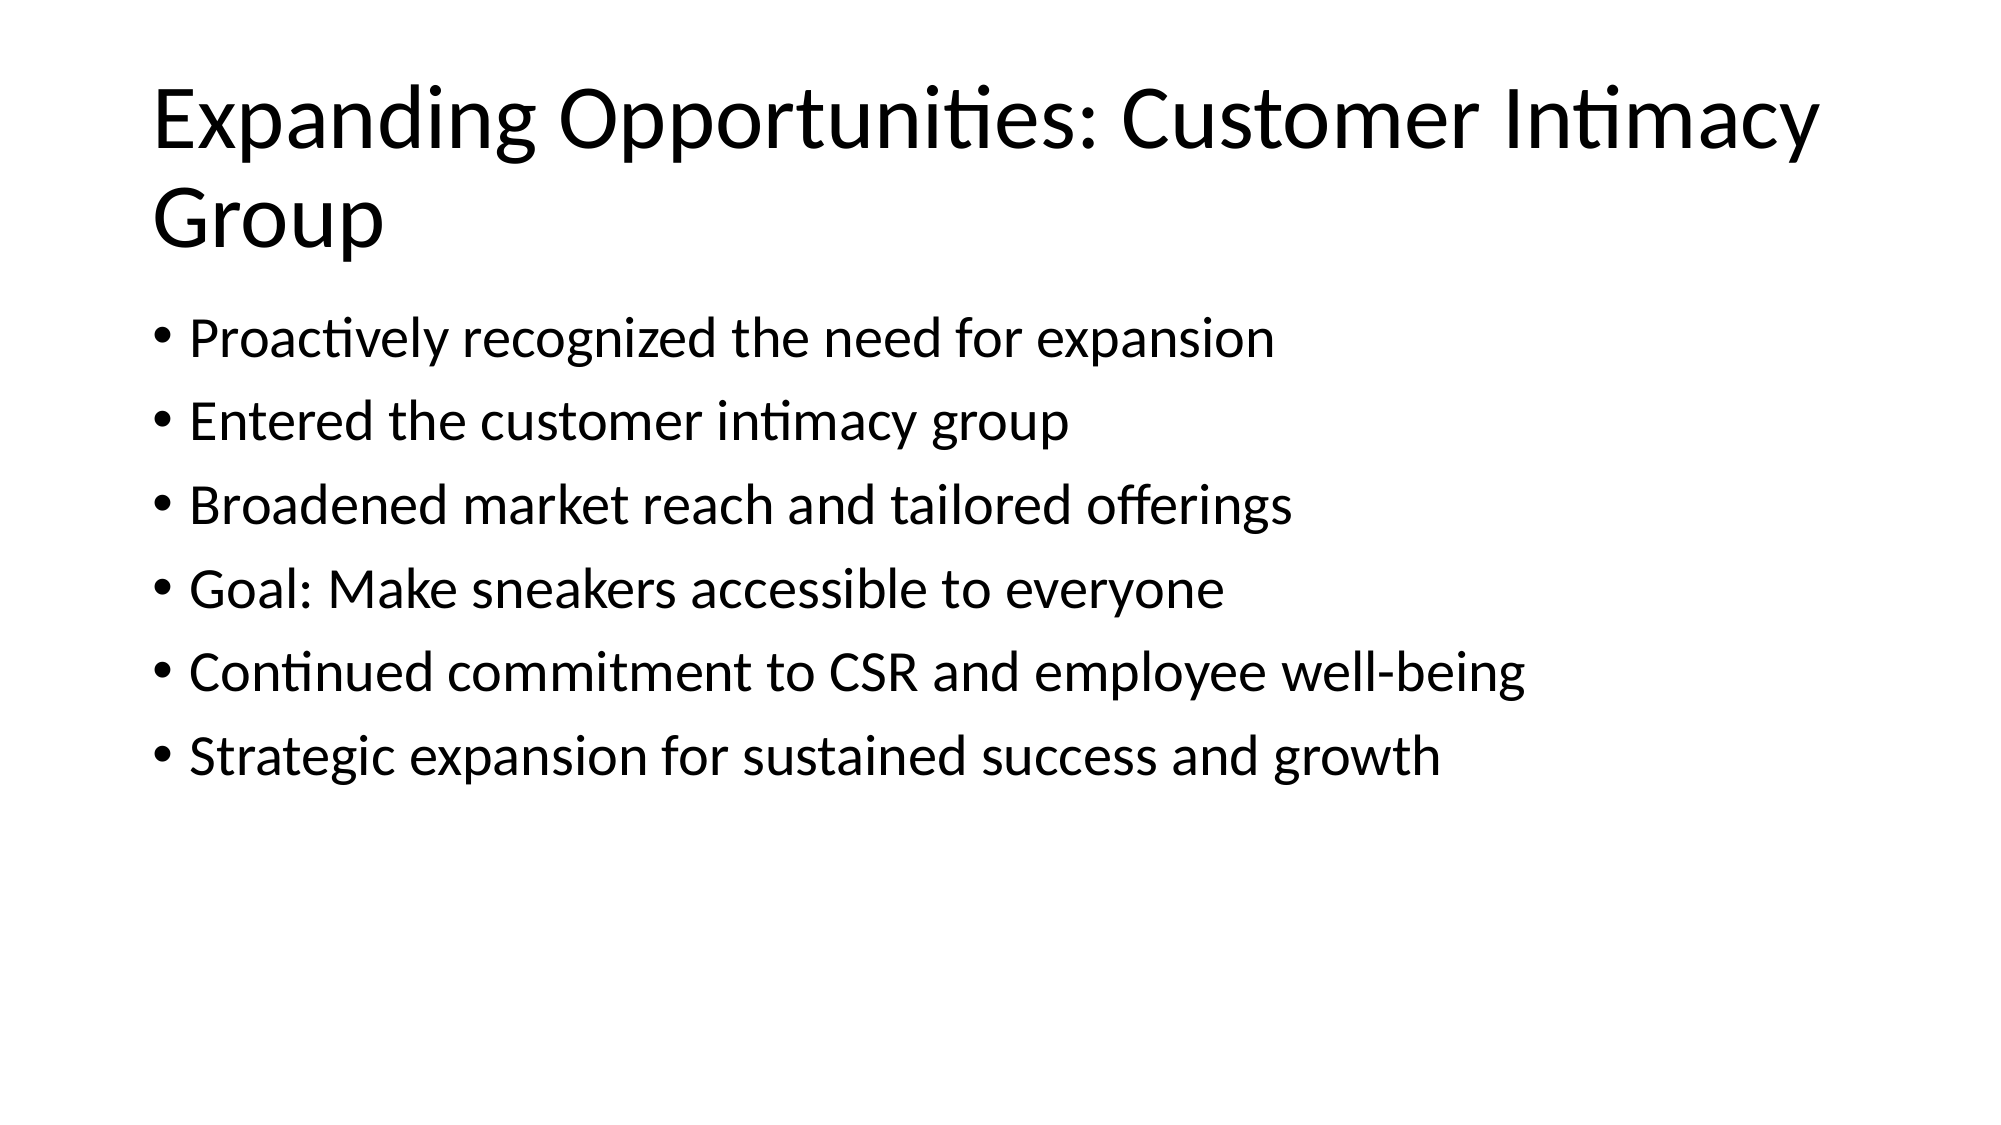

# Expanding Opportunities: Customer Intimacy Group
Proactively recognized the need for expansion
Entered the customer intimacy group
Broadened market reach and tailored offerings
Goal: Make sneakers accessible to everyone
Continued commitment to CSR and employee well-being
Strategic expansion for sustained success and growth